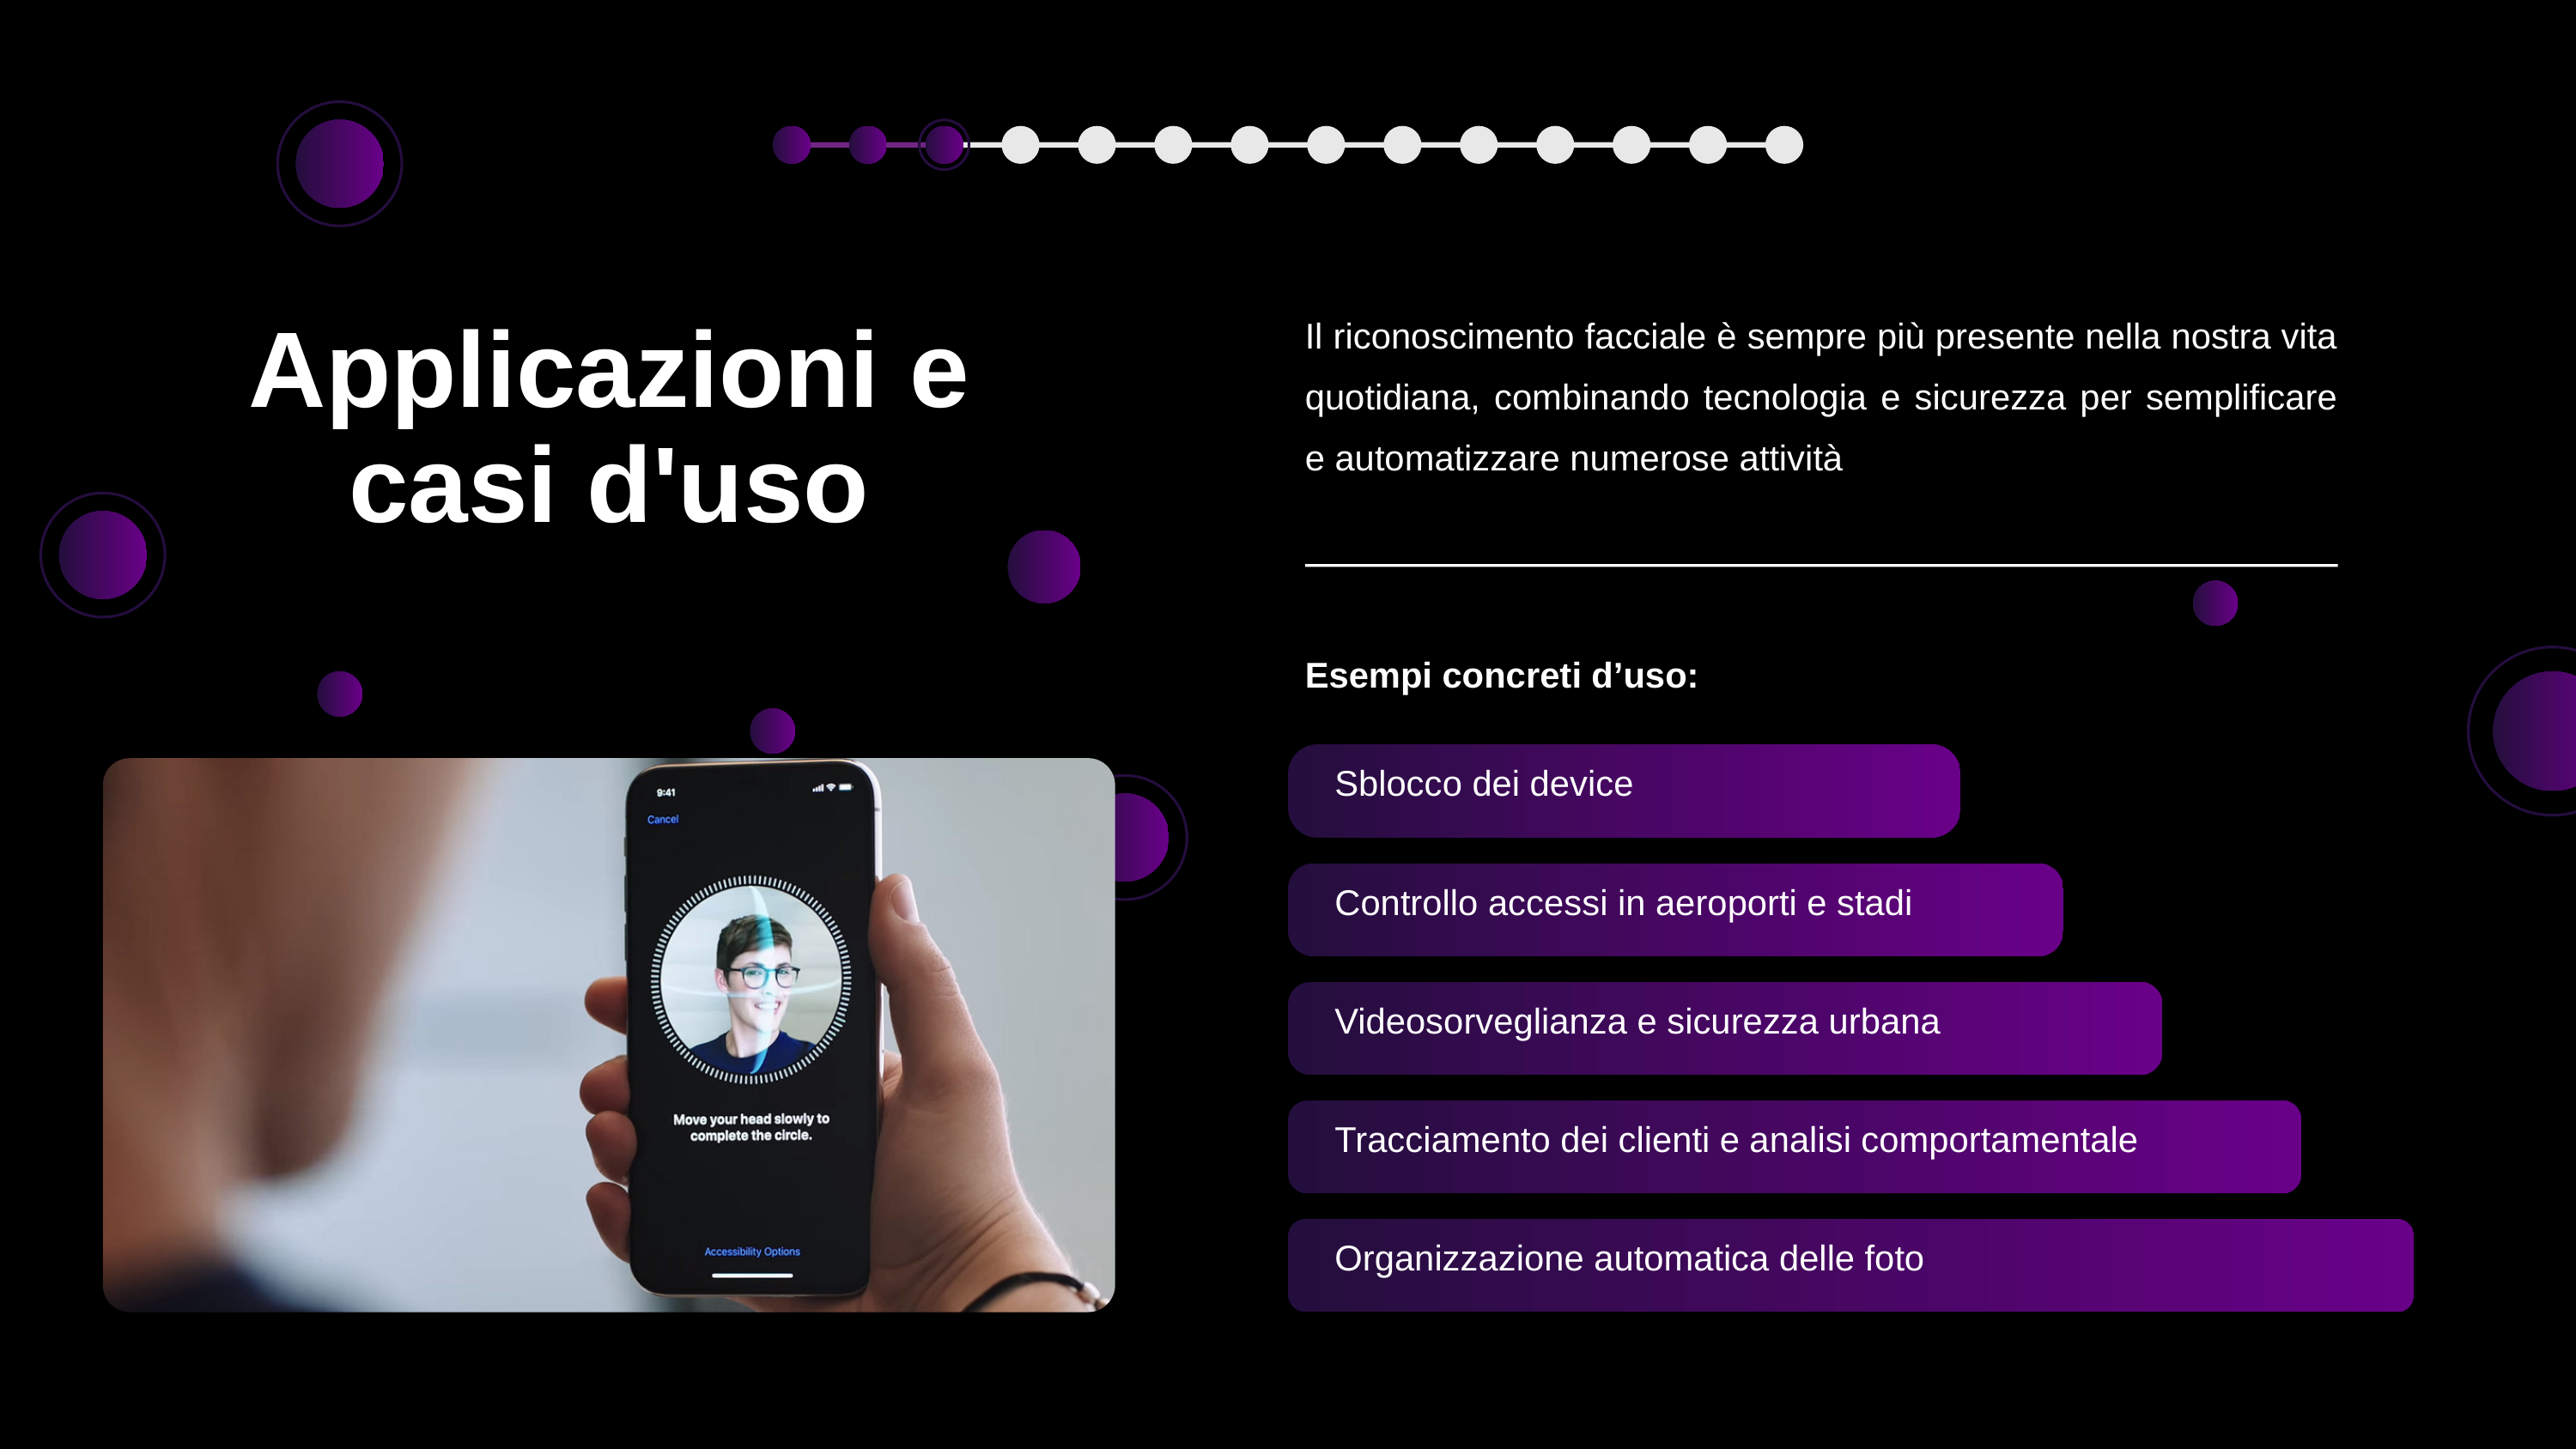

Il riconoscimento facciale è sempre più presente nella nostra vita quotidiana, combinando tecnologia e sicurezza per semplificare e automatizzare numerose attività
Applicazioni e casi d'uso

Esempi concreti d’uso:

    Sblocco dei device

    Controllo accessi in aeroporti e stadi

    Videosorveglianza e sicurezza urbana

    Tracciamento dei clienti e analisi comportamentale

    Organizzazione automatica delle foto